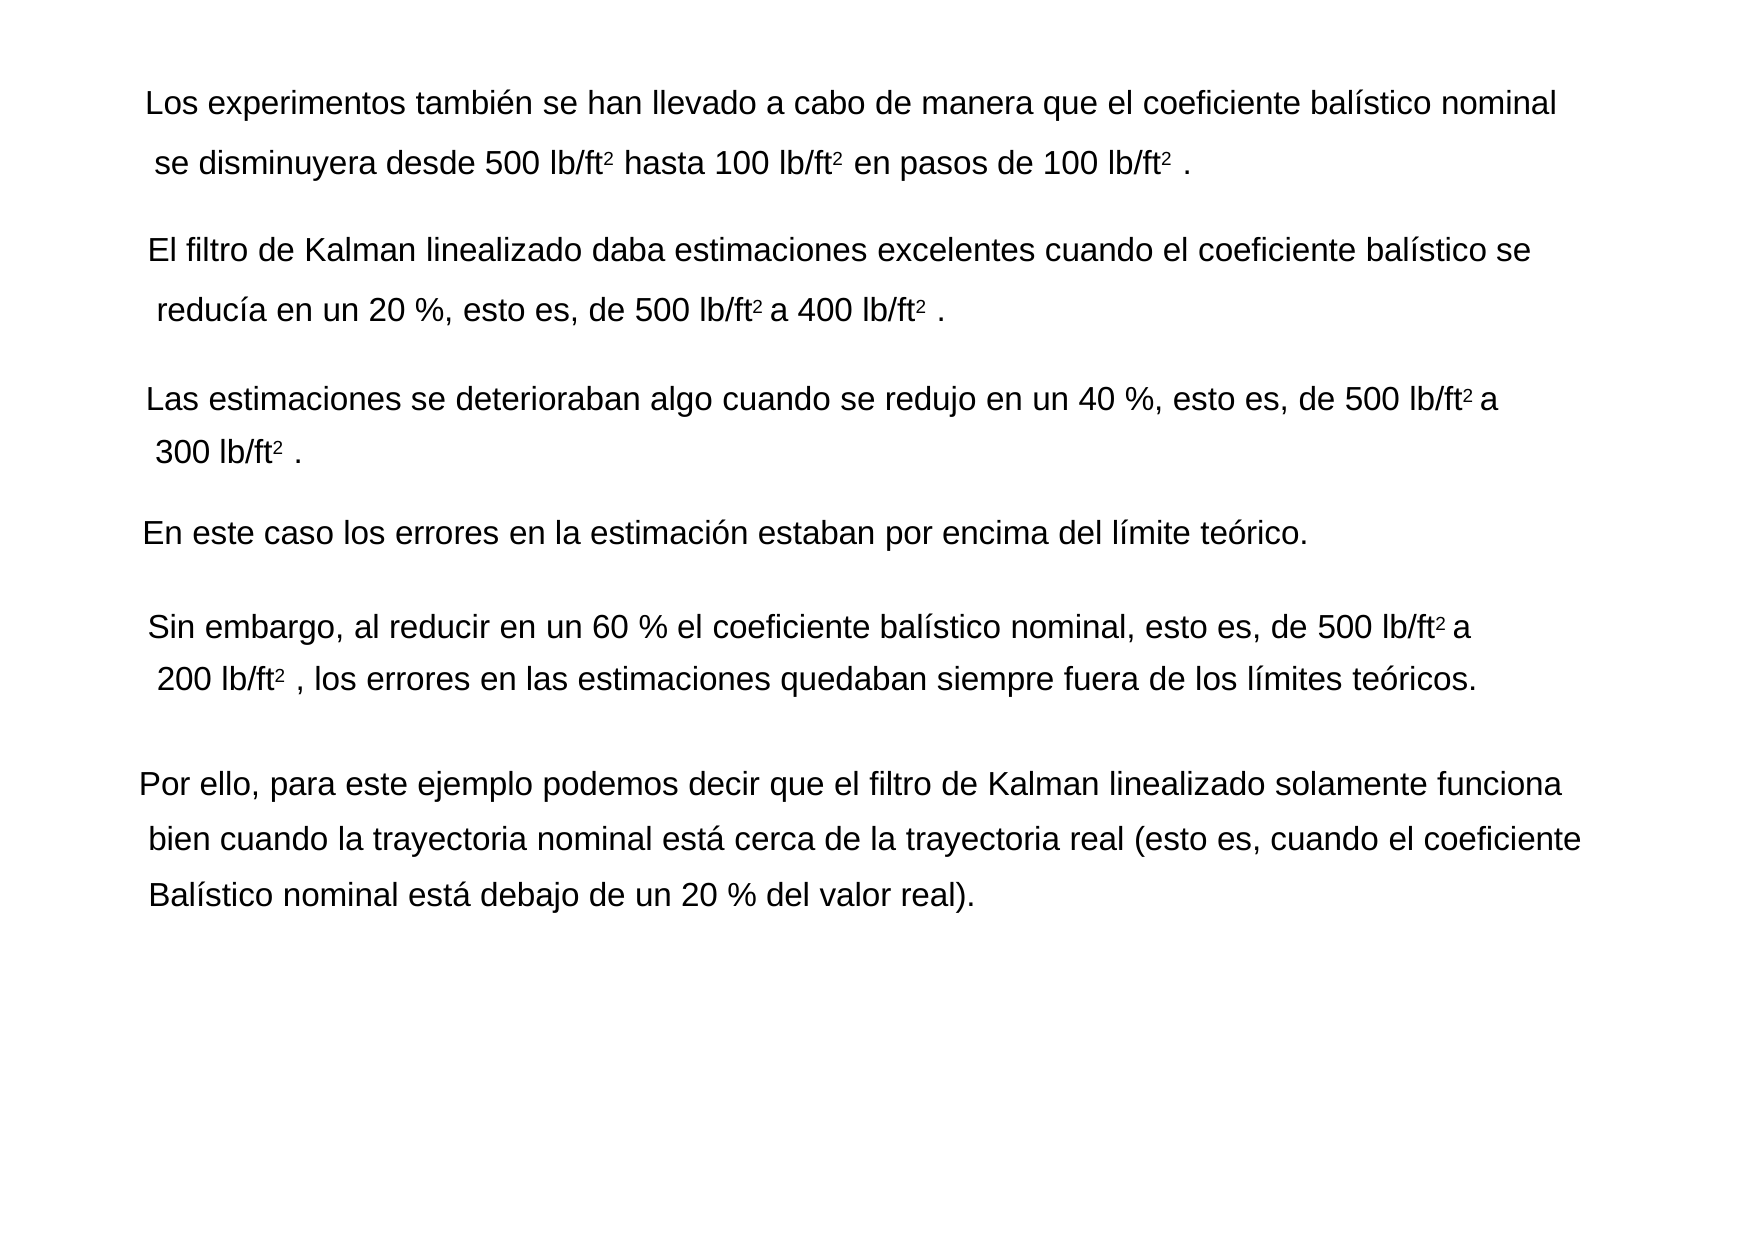

Los experimentos también se han llevado a cabo de manera que el coeficiente balístico nominal  se disminuyera desde 500 lb/ft2 hasta 100 lb/ft2 en pasos de 100 lb/ft2 .
El filtro de Kalman linealizado daba estimaciones excelentes cuando el coeficiente balístico se  reducía en un 20 %, esto es, de 500 lb/ft2 a 400 lb/ft2 .

Las estimaciones se deterioraban algo cuando se redujo en un 40 %, esto es, de 500 lb/ft2 a  300 lb/ft2 .

En este caso los errores en la estimación estaban por encima del límite teórico.

Sin embargo, al reducir en un 60 % el coeficiente balístico nominal, esto es, de 500 lb/ft2 a  200 lb/ft2 , los errores en las estimaciones quedaban siempre fuera de los límites teóricos.

Por ello, para este ejemplo podemos decir que el filtro de Kalman linealizado solamente funciona  bien cuando la trayectoria nominal está cerca de la trayectoria real (esto es, cuando el coeficiente  Balístico nominal está debajo de un 20 % del valor real).